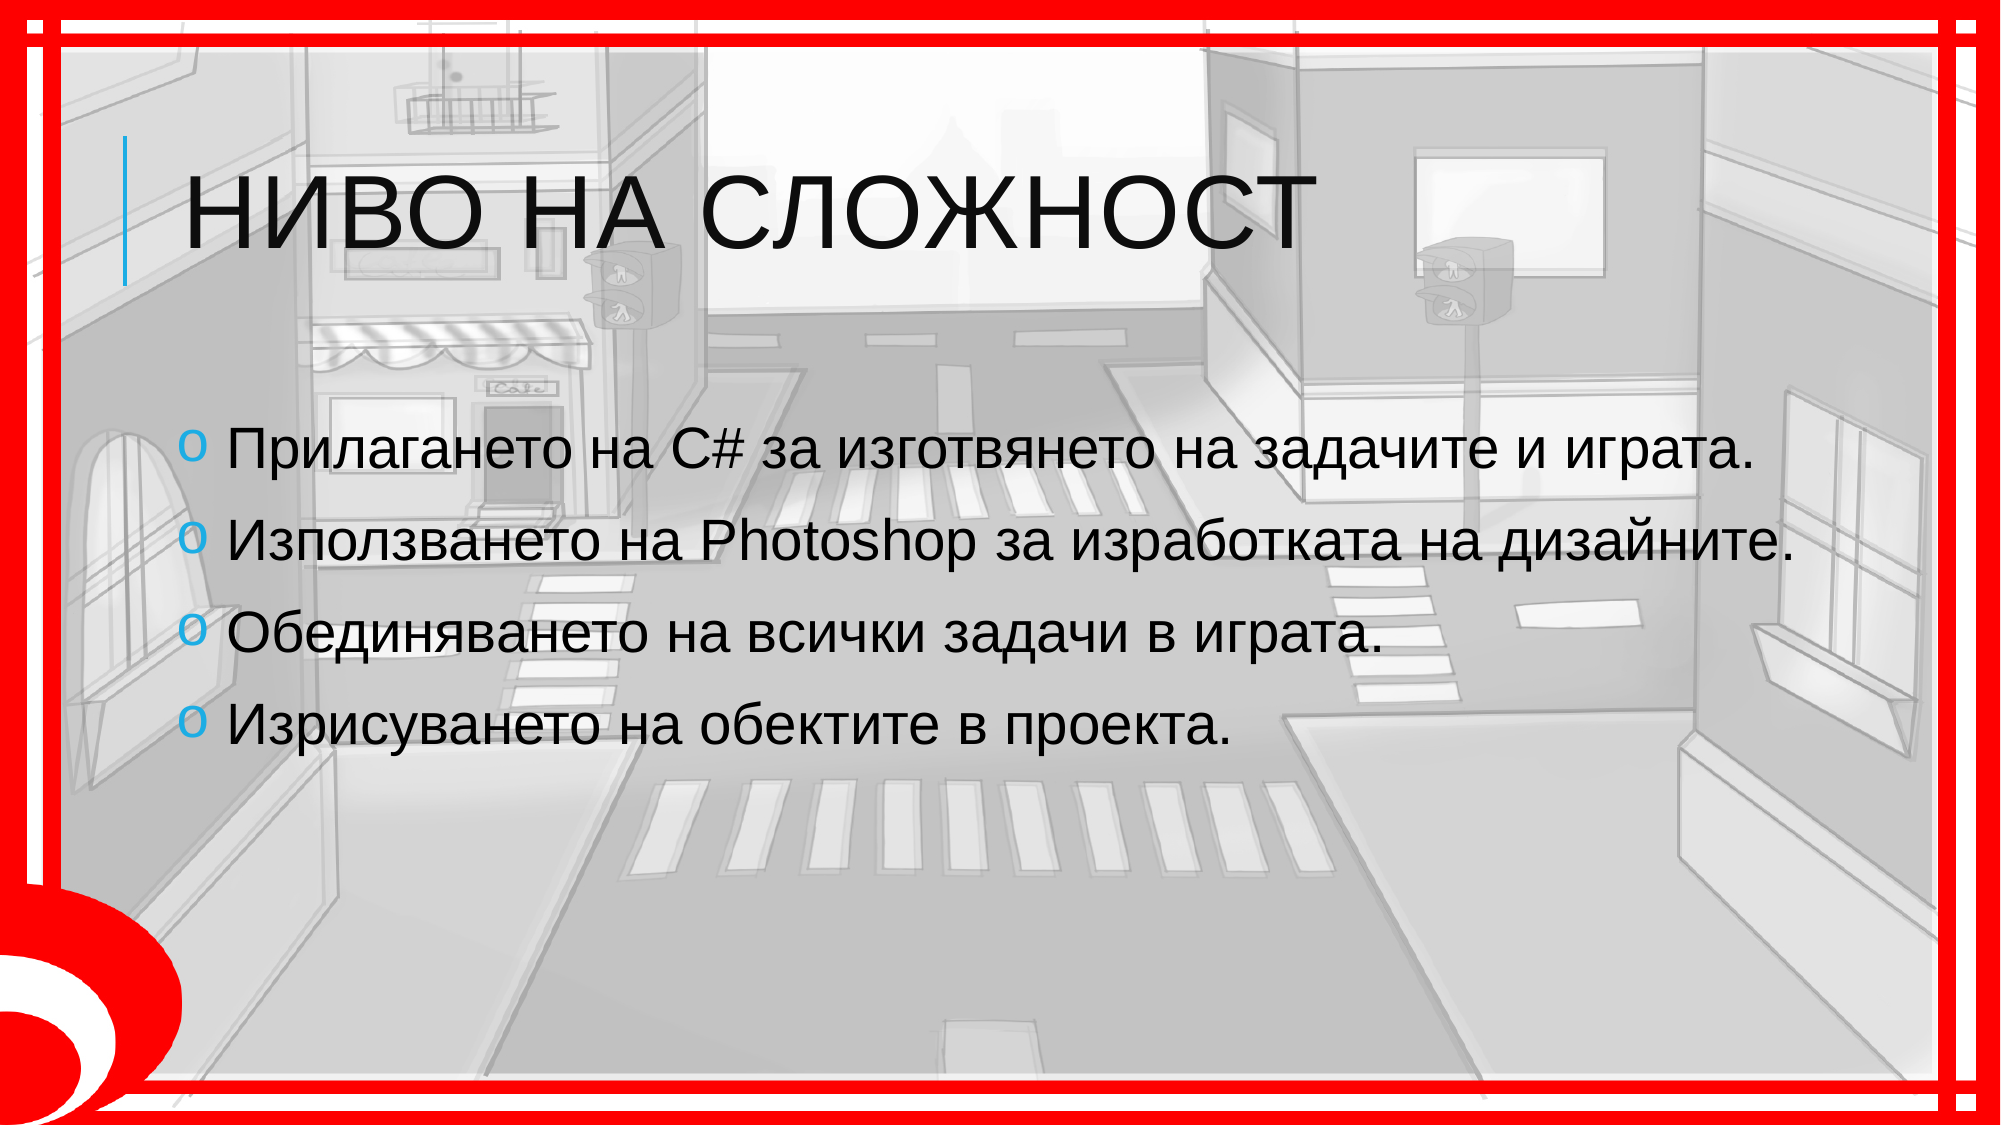

# Ниво на сложност
 Прилагането на С# за изготвянето на задачите и играта.
 Използването на Photoshop за изработката на дизайните.
 Обединяването на всички задачи в играта.
 Изрисуването на обектите в проекта.